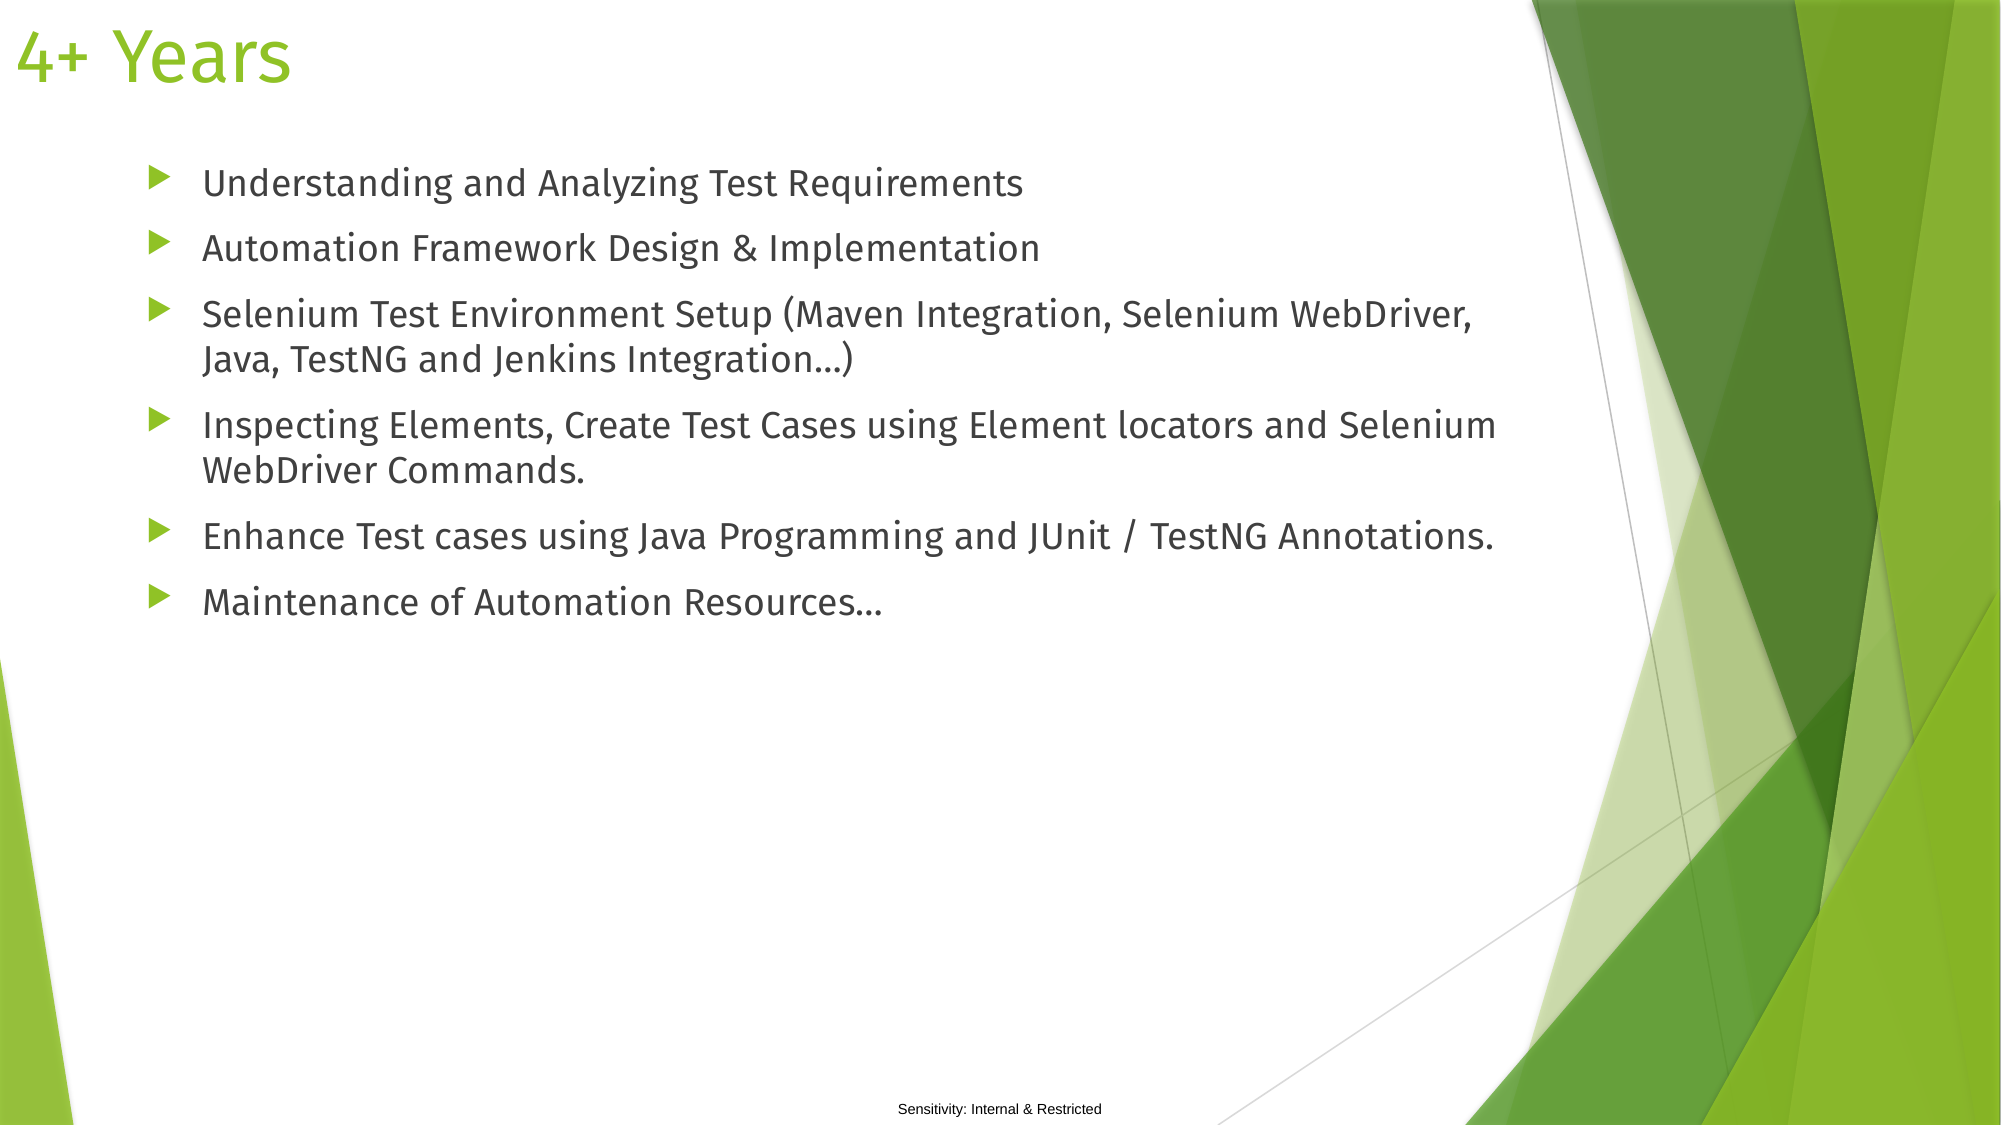

# 4+ Years
Understanding and Analyzing Test Requirements
Automation Framework Design & Implementation
Selenium Test Environment Setup (Maven Integration, Selenium WebDriver, Java, TestNG and Jenkins Integration…)
Inspecting Elements, Create Test Cases using Element locators and Selenium WebDriver Commands.
Enhance Test cases using Java Programming and JUnit / TestNG Annotations.
Maintenance of Automation Resources…